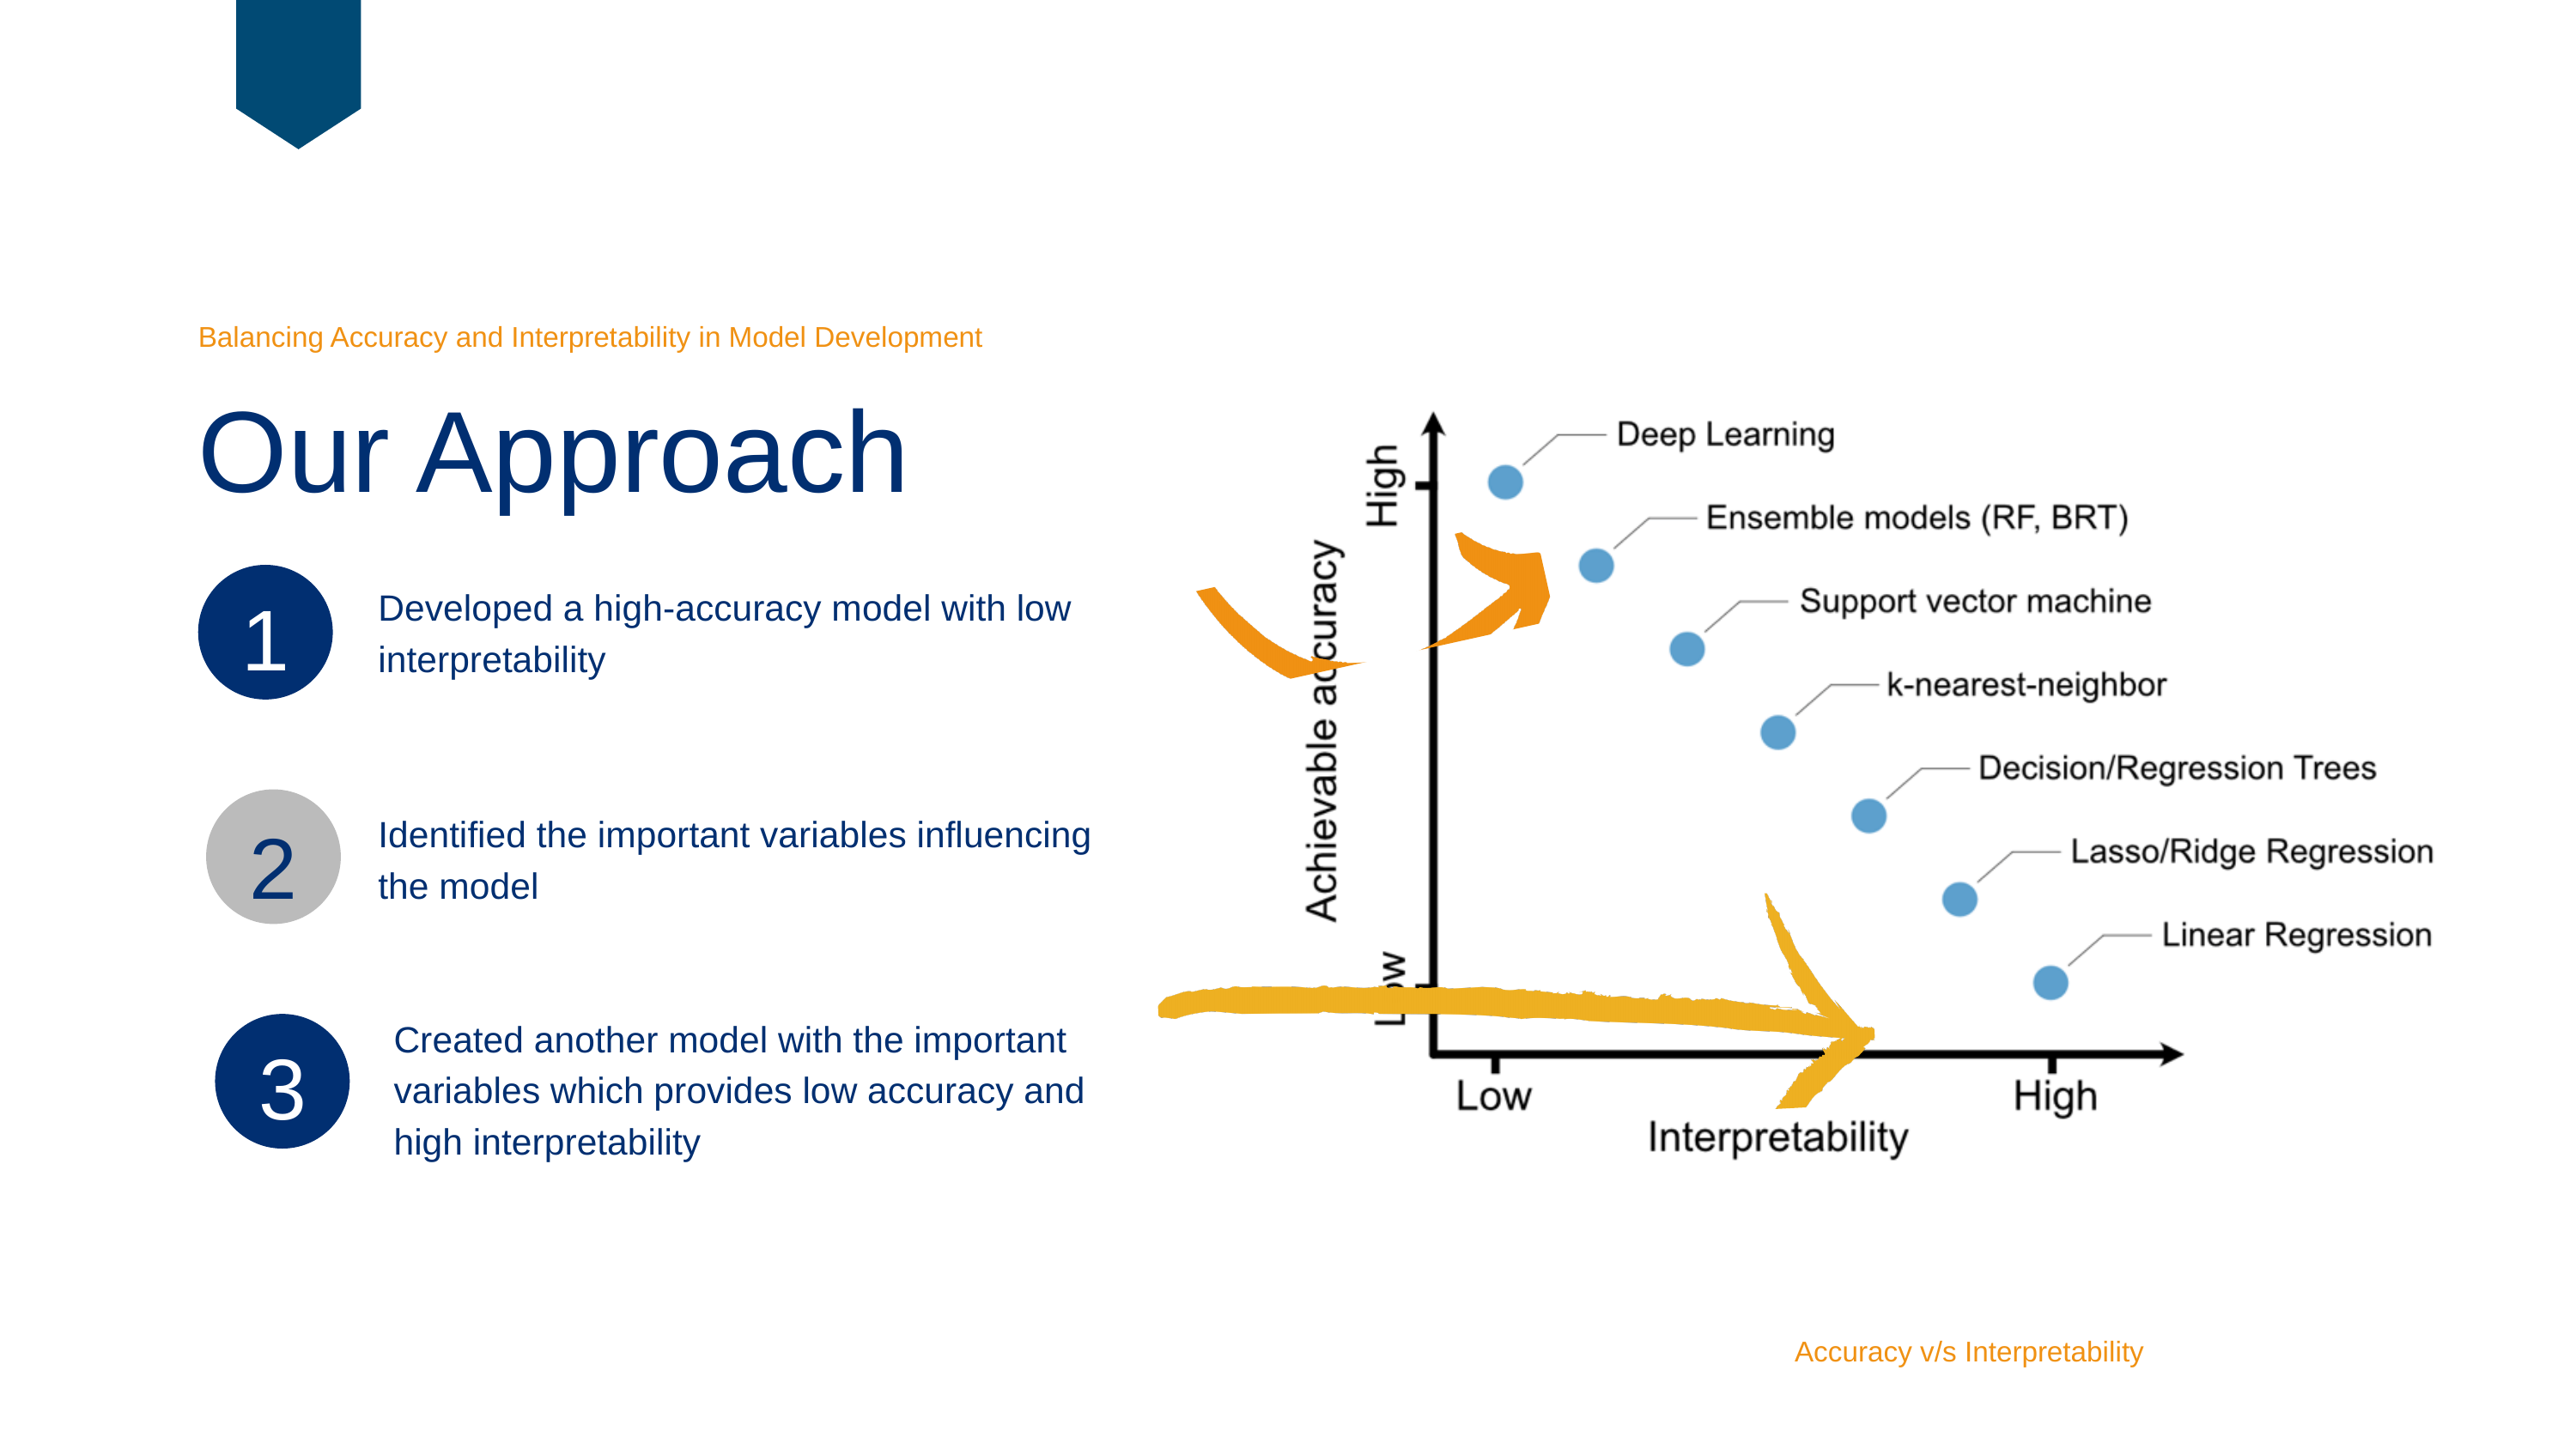

Balancing Accuracy and Interpretability in Model Development
Our Approach

1
Developed a high-accuracy model with low interpretability

2
Identified the important variables influencing the model

Created another model with the important variables which provides low accuracy and high interpretability

3
Accuracy v/s Interpretability